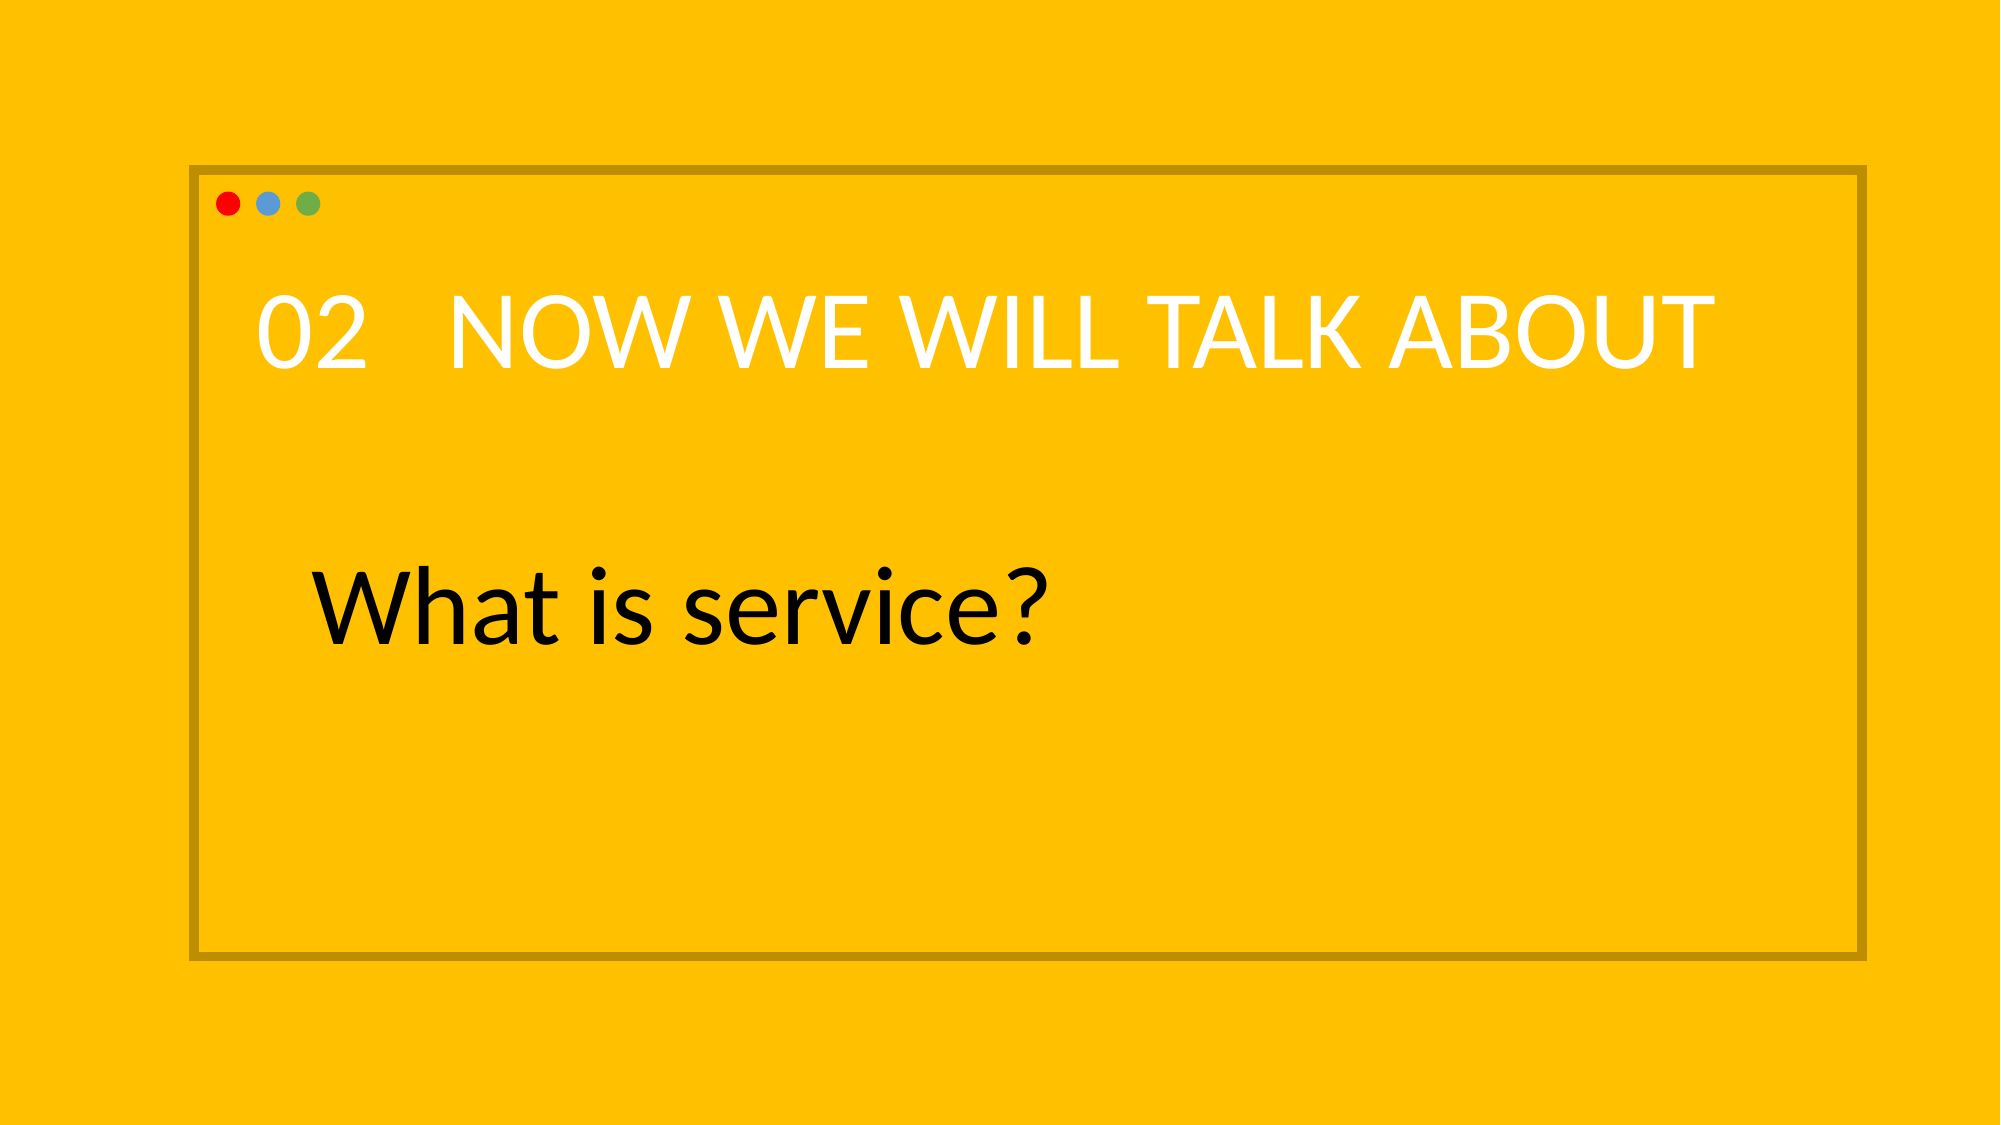

02   NOW WE WILL TALK ABOUT
 What is service?